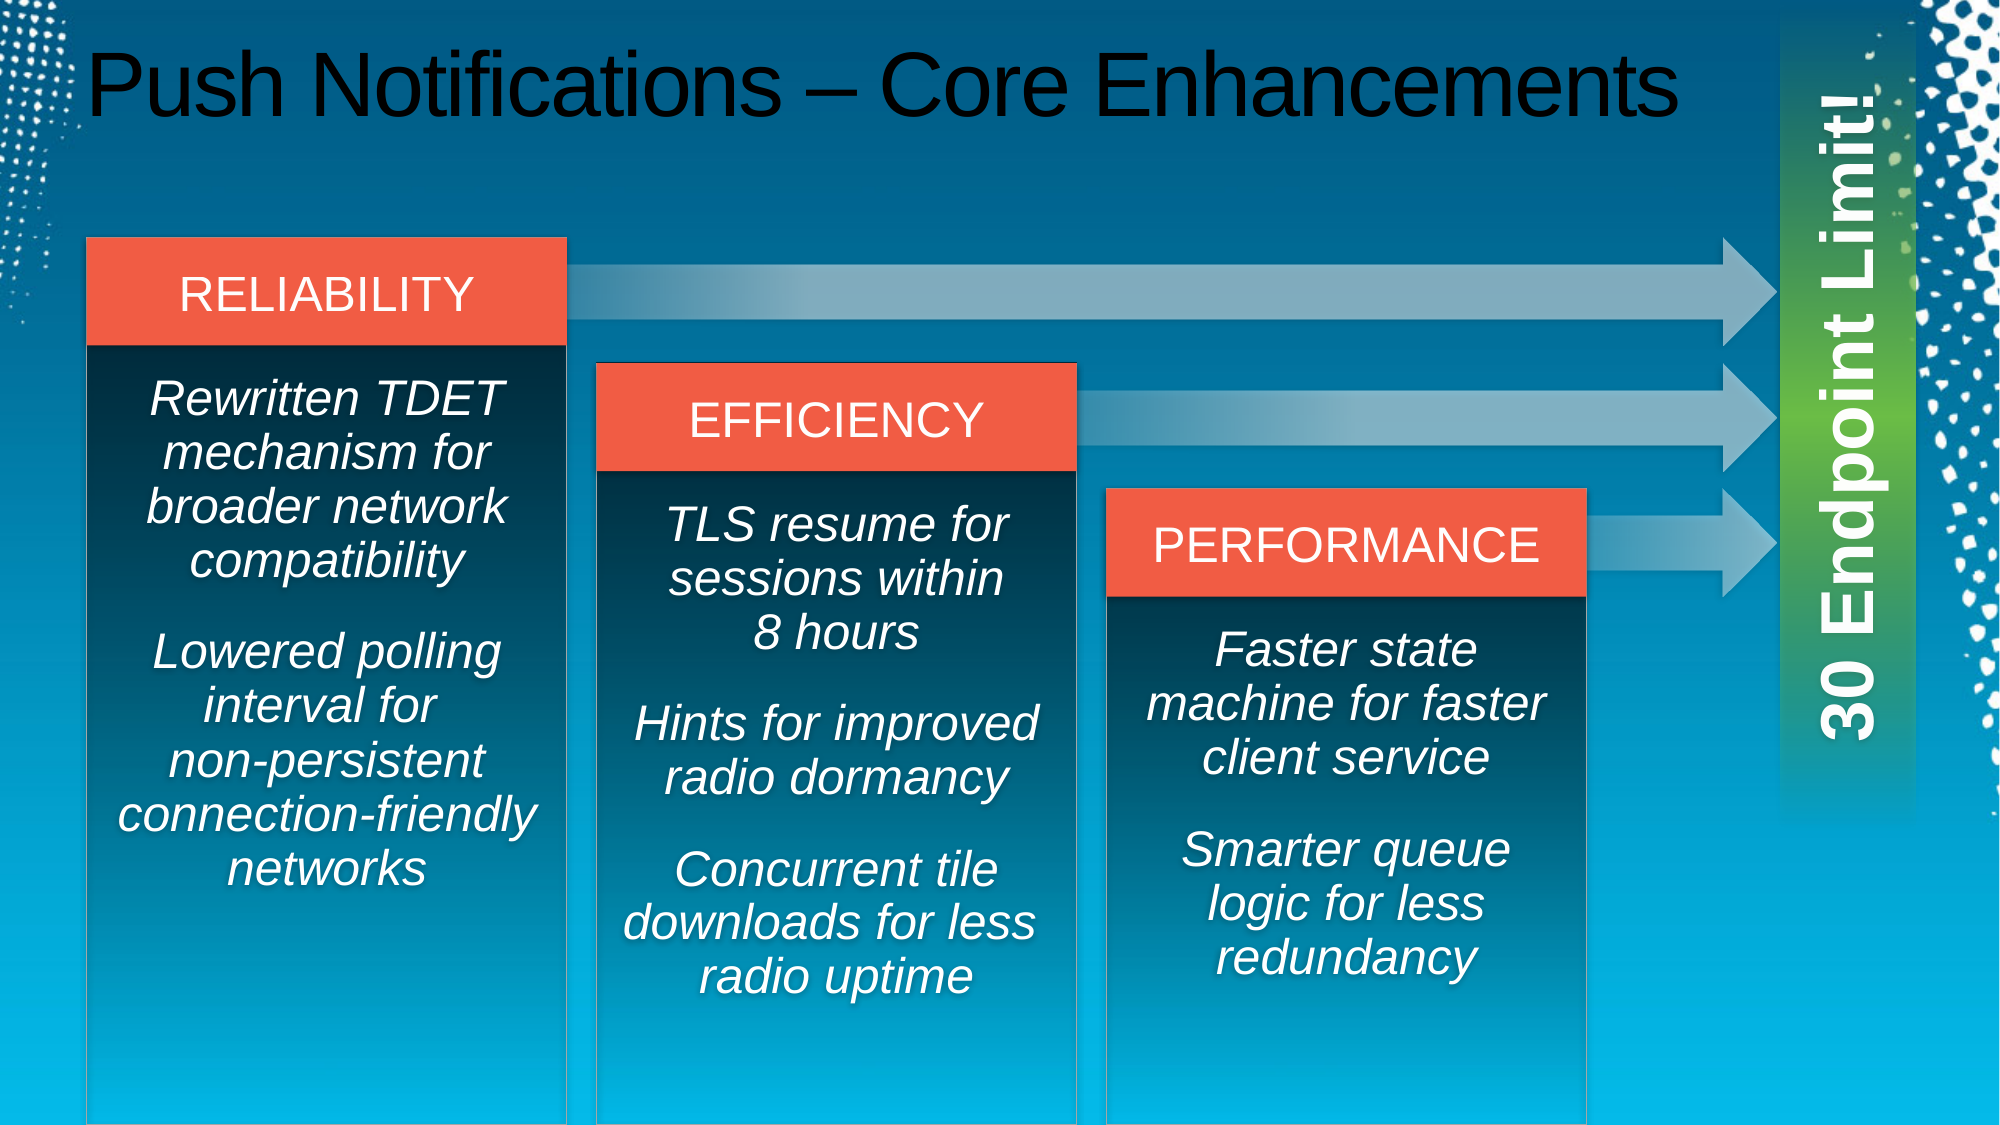

# Push Notifications – Core Enhancements
Rewritten TDET mechanism for broader network compatibility
Lowered polling interval for
non-persistent connection-friendly networks
RELIABILITY

30 Endpoint Limit!
TLS resume for sessions within 8 hours
Hints for improved radio dormancy
Concurrent tile downloads for less
radio uptime
EFFICIENCY

Faster state machine for faster client service
Smarter queue logic for less redundancy
PERFORMANCE